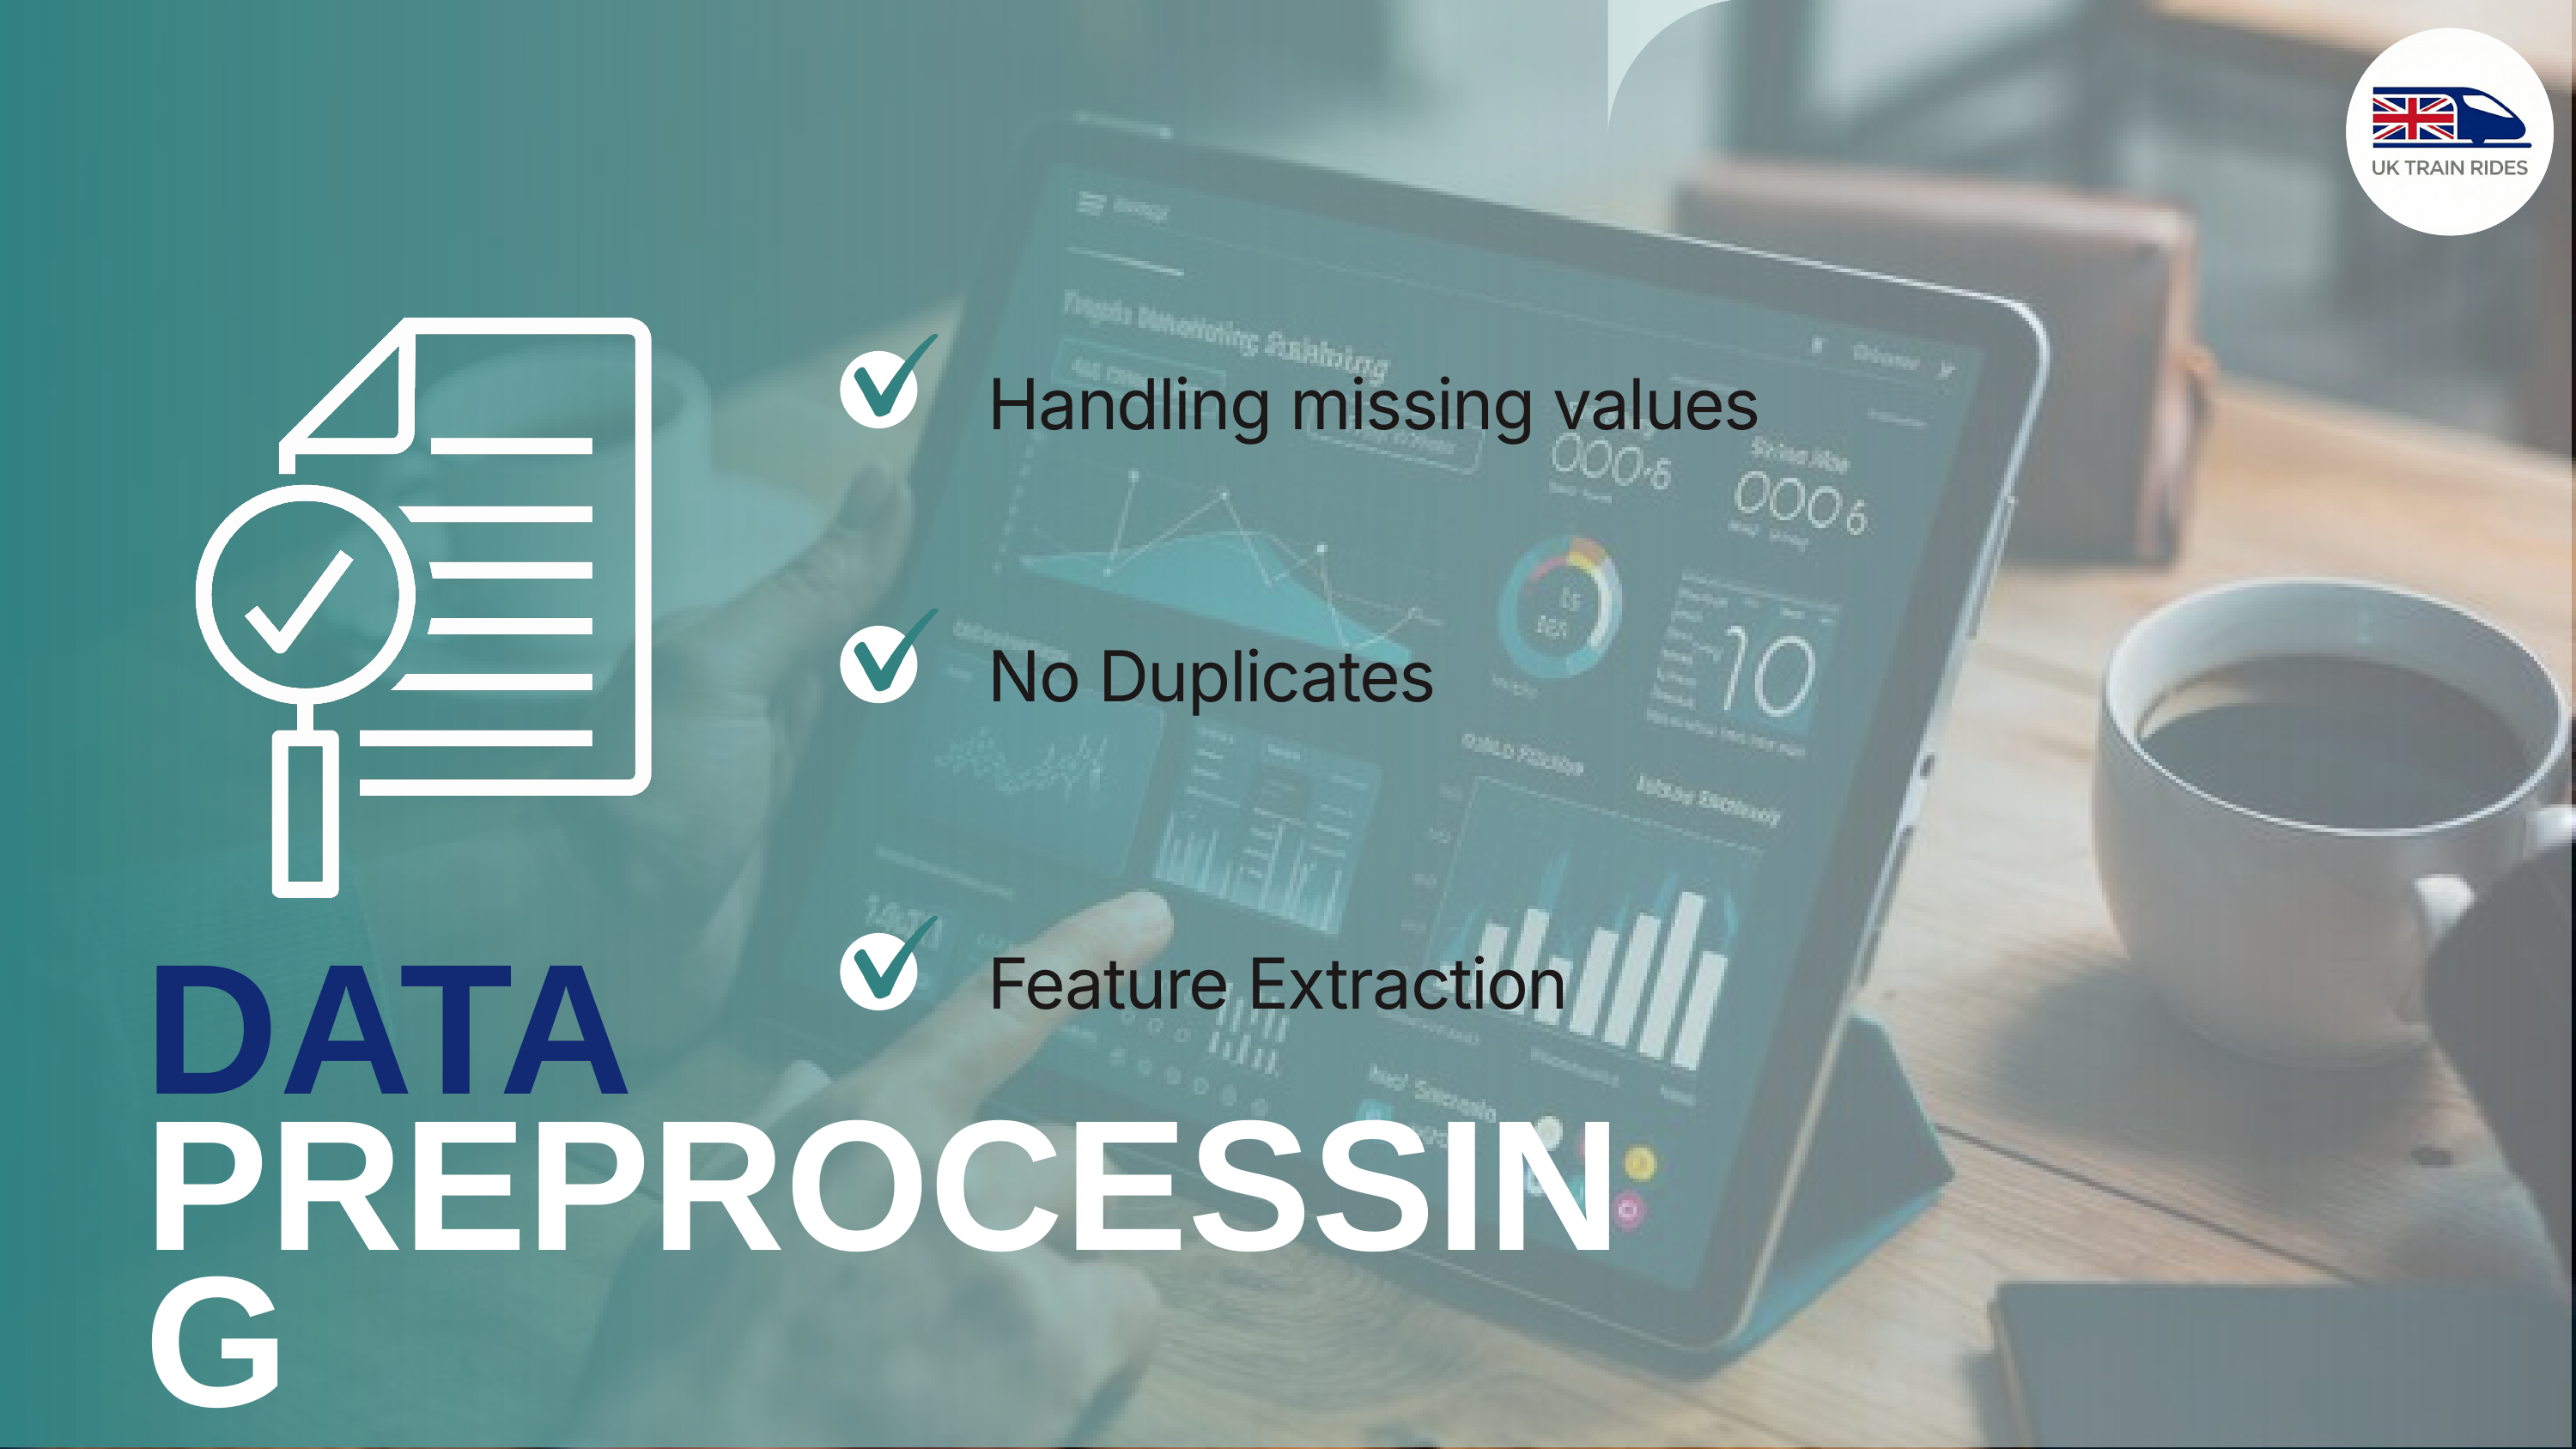

Handling missing values

No Duplicates

Feature Extraction

DATA PREPROCESSING